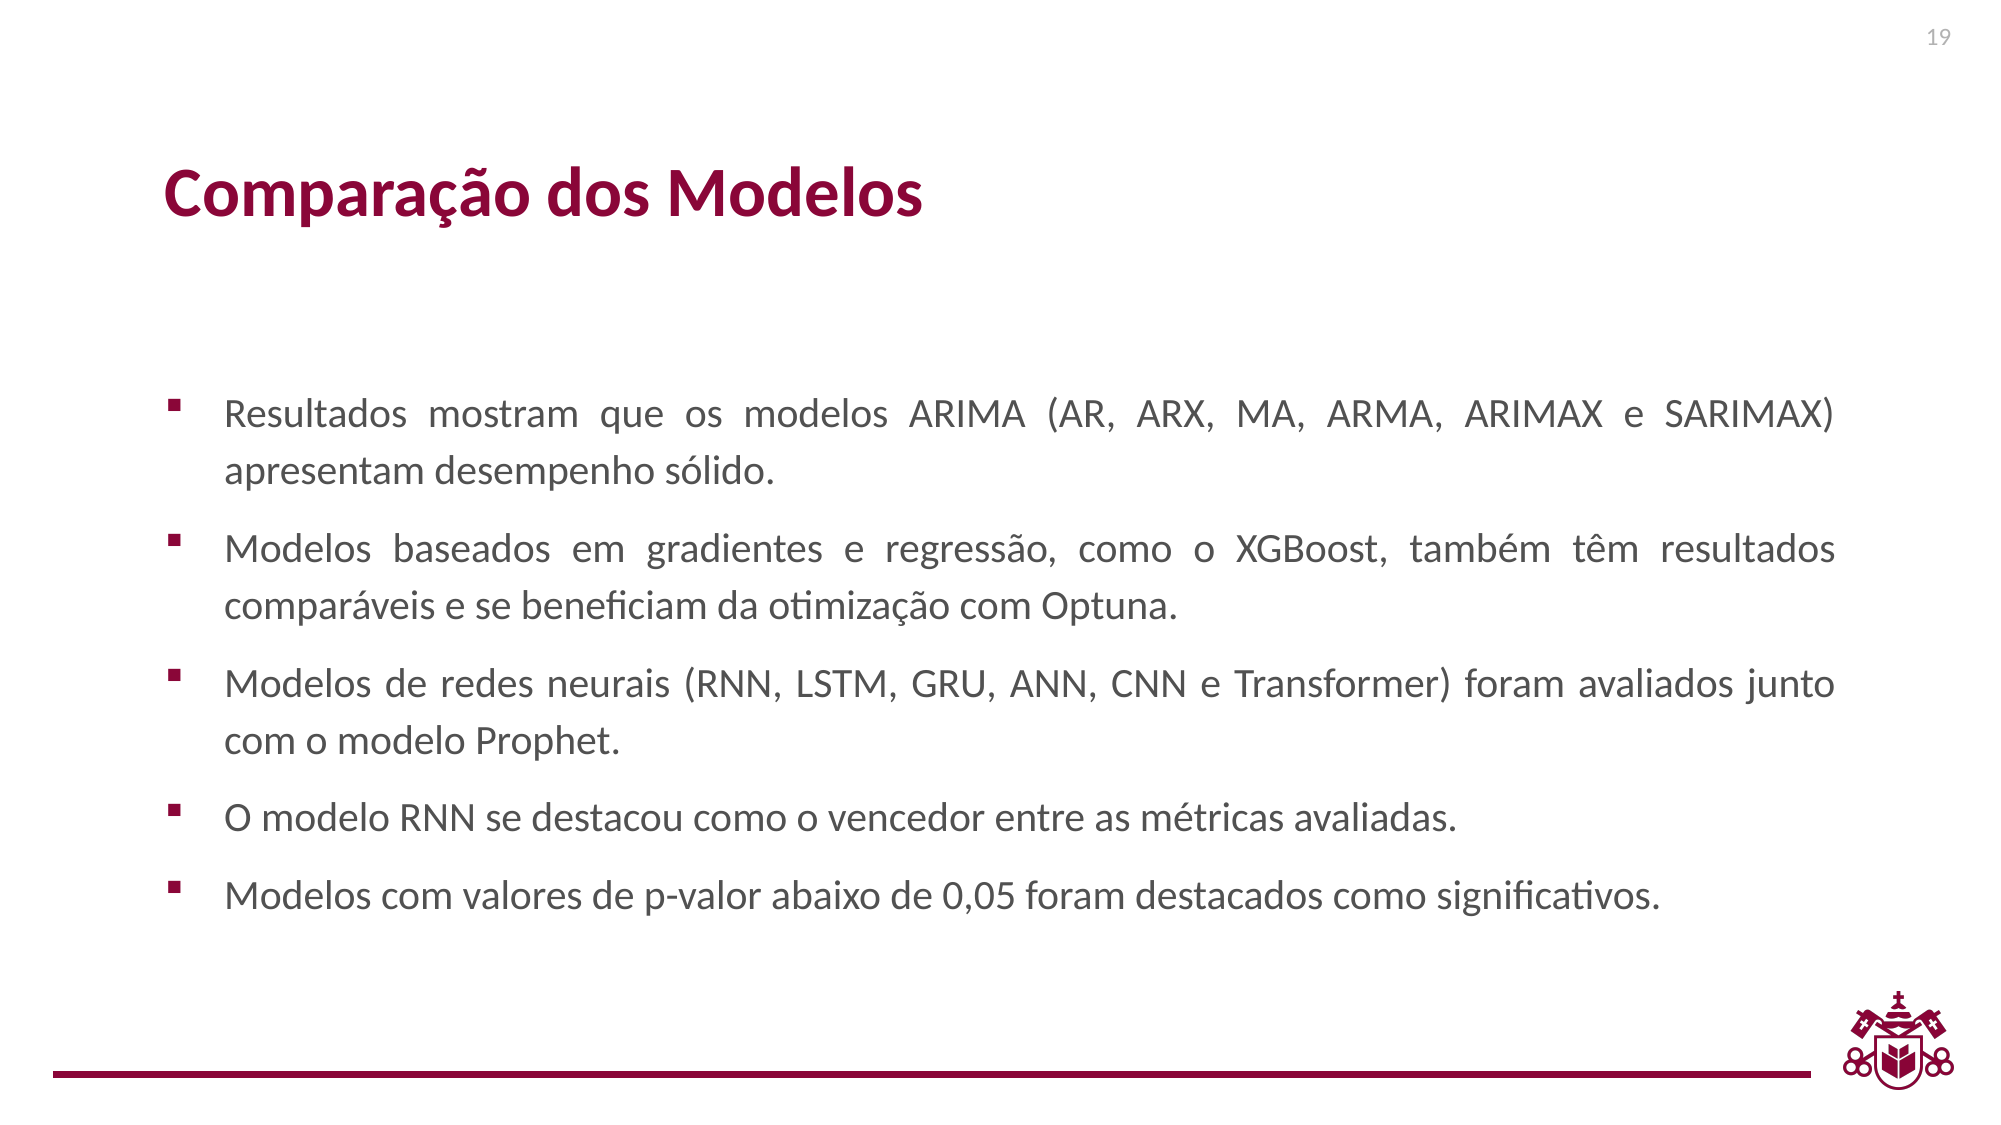

19
Comparação dos Modelos
Resultados mostram que os modelos ARIMA (AR, ARX, MA, ARMA, ARIMAX e SARIMAX) apresentam desempenho sólido.
Modelos baseados em gradientes e regressão, como o XGBoost, também têm resultados comparáveis e se beneficiam da otimização com Optuna.
Modelos de redes neurais (RNN, LSTM, GRU, ANN, CNN e Transformer) foram avaliados junto com o modelo Prophet.
O modelo RNN se destacou como o vencedor entre as métricas avaliadas.
Modelos com valores de p-valor abaixo de 0,05 foram destacados como significativos.